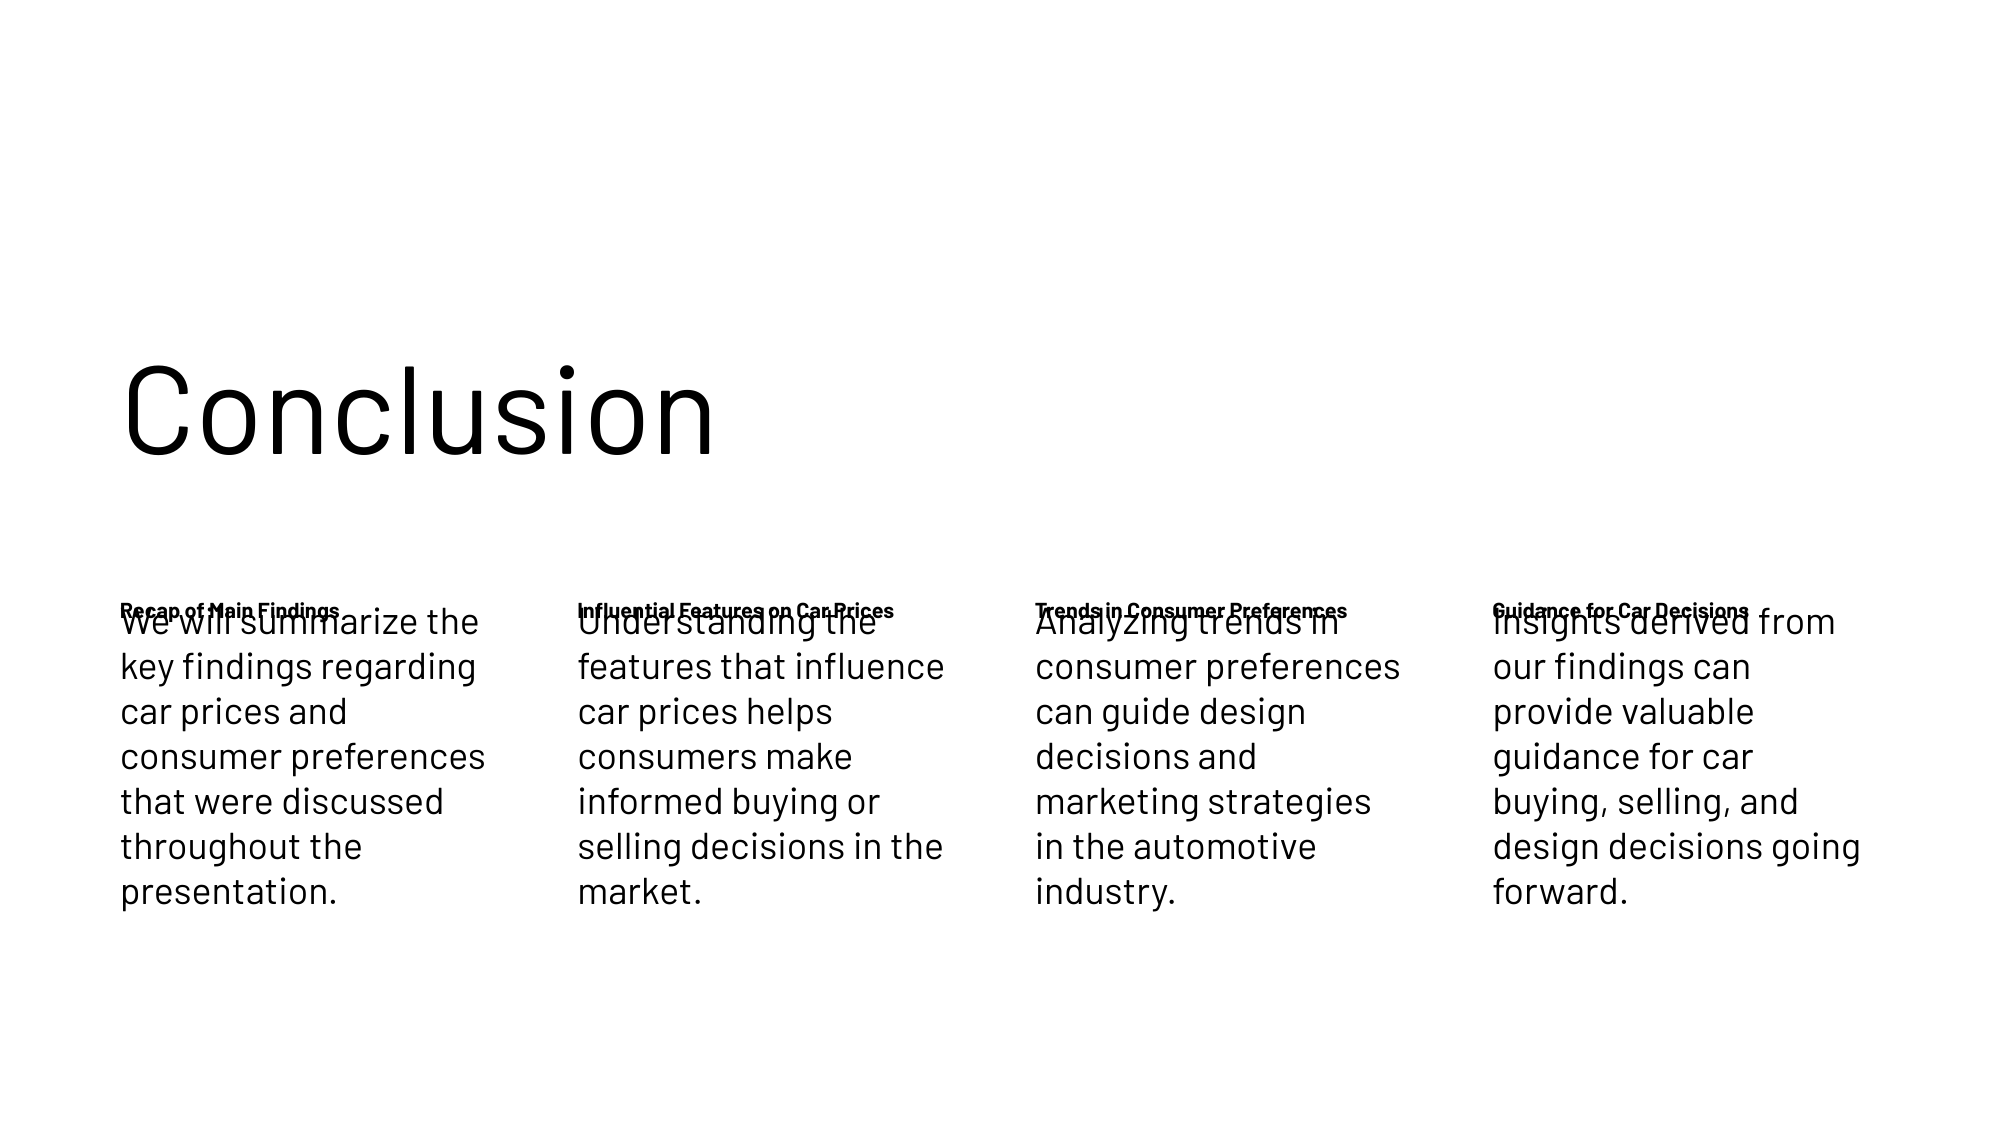

# Conclusion
Recap of Main Findings
We will summarize the key findings regarding car prices and consumer preferences that were discussed throughout the presentation.
Influential Features on Car Prices
Understanding the features that influence car prices helps consumers make informed buying or selling decisions in the market.
Trends in Consumer Preferences
Analyzing trends in consumer preferences can guide design decisions and marketing strategies in the automotive industry.
Guidance for Car Decisions
Insights derived from our findings can provide valuable guidance for car buying, selling, and design decisions going forward.